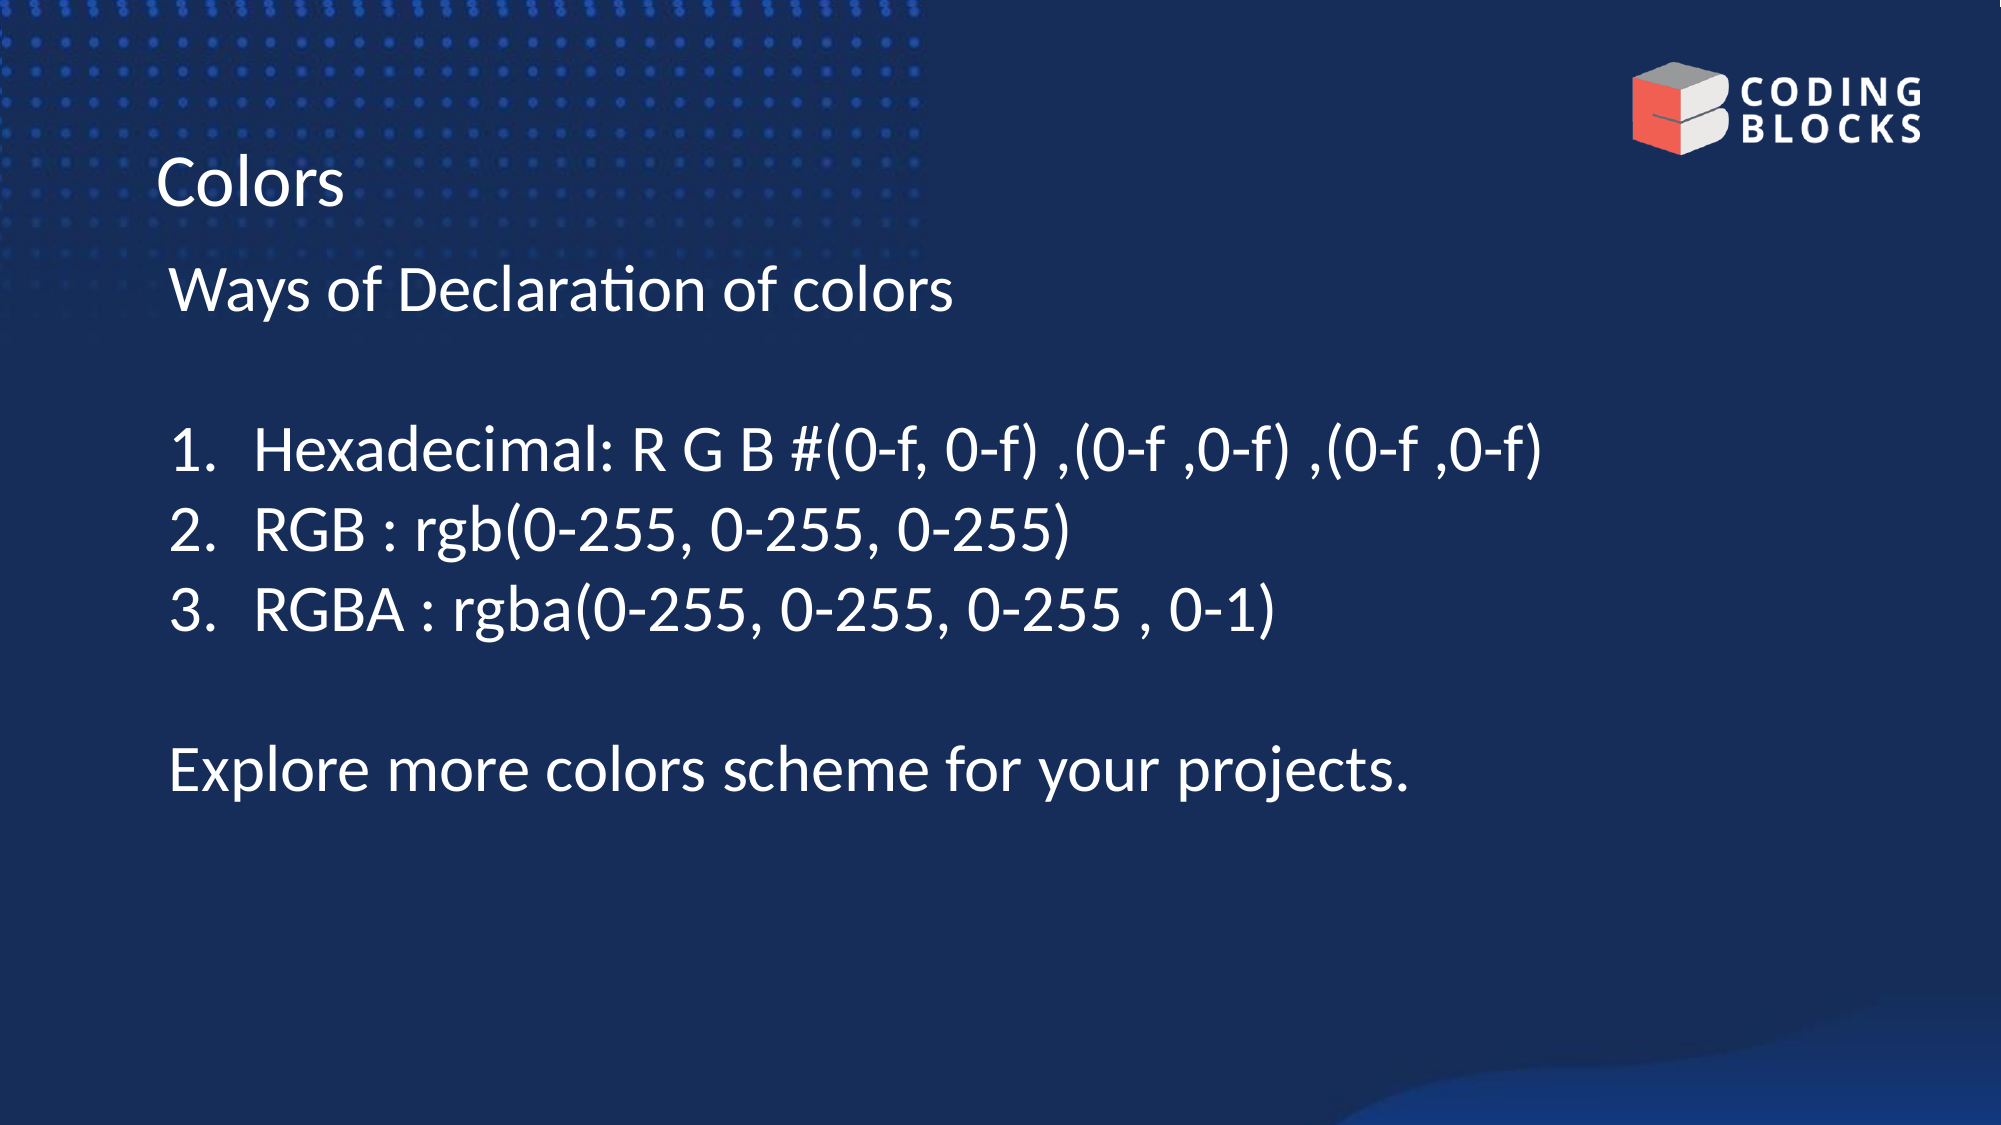

# Colors
Ways of Declaration of colors

Hexadecimal: R G B #(0-f, 0-f) ,(0-f ,0-f) ,(0-f ,0-f)
RGB : rgb(0-255, 0-255, 0-255)
RGBA : rgba(0-255, 0-255, 0-255 , 0-1)

Explore more colors scheme for your projects.